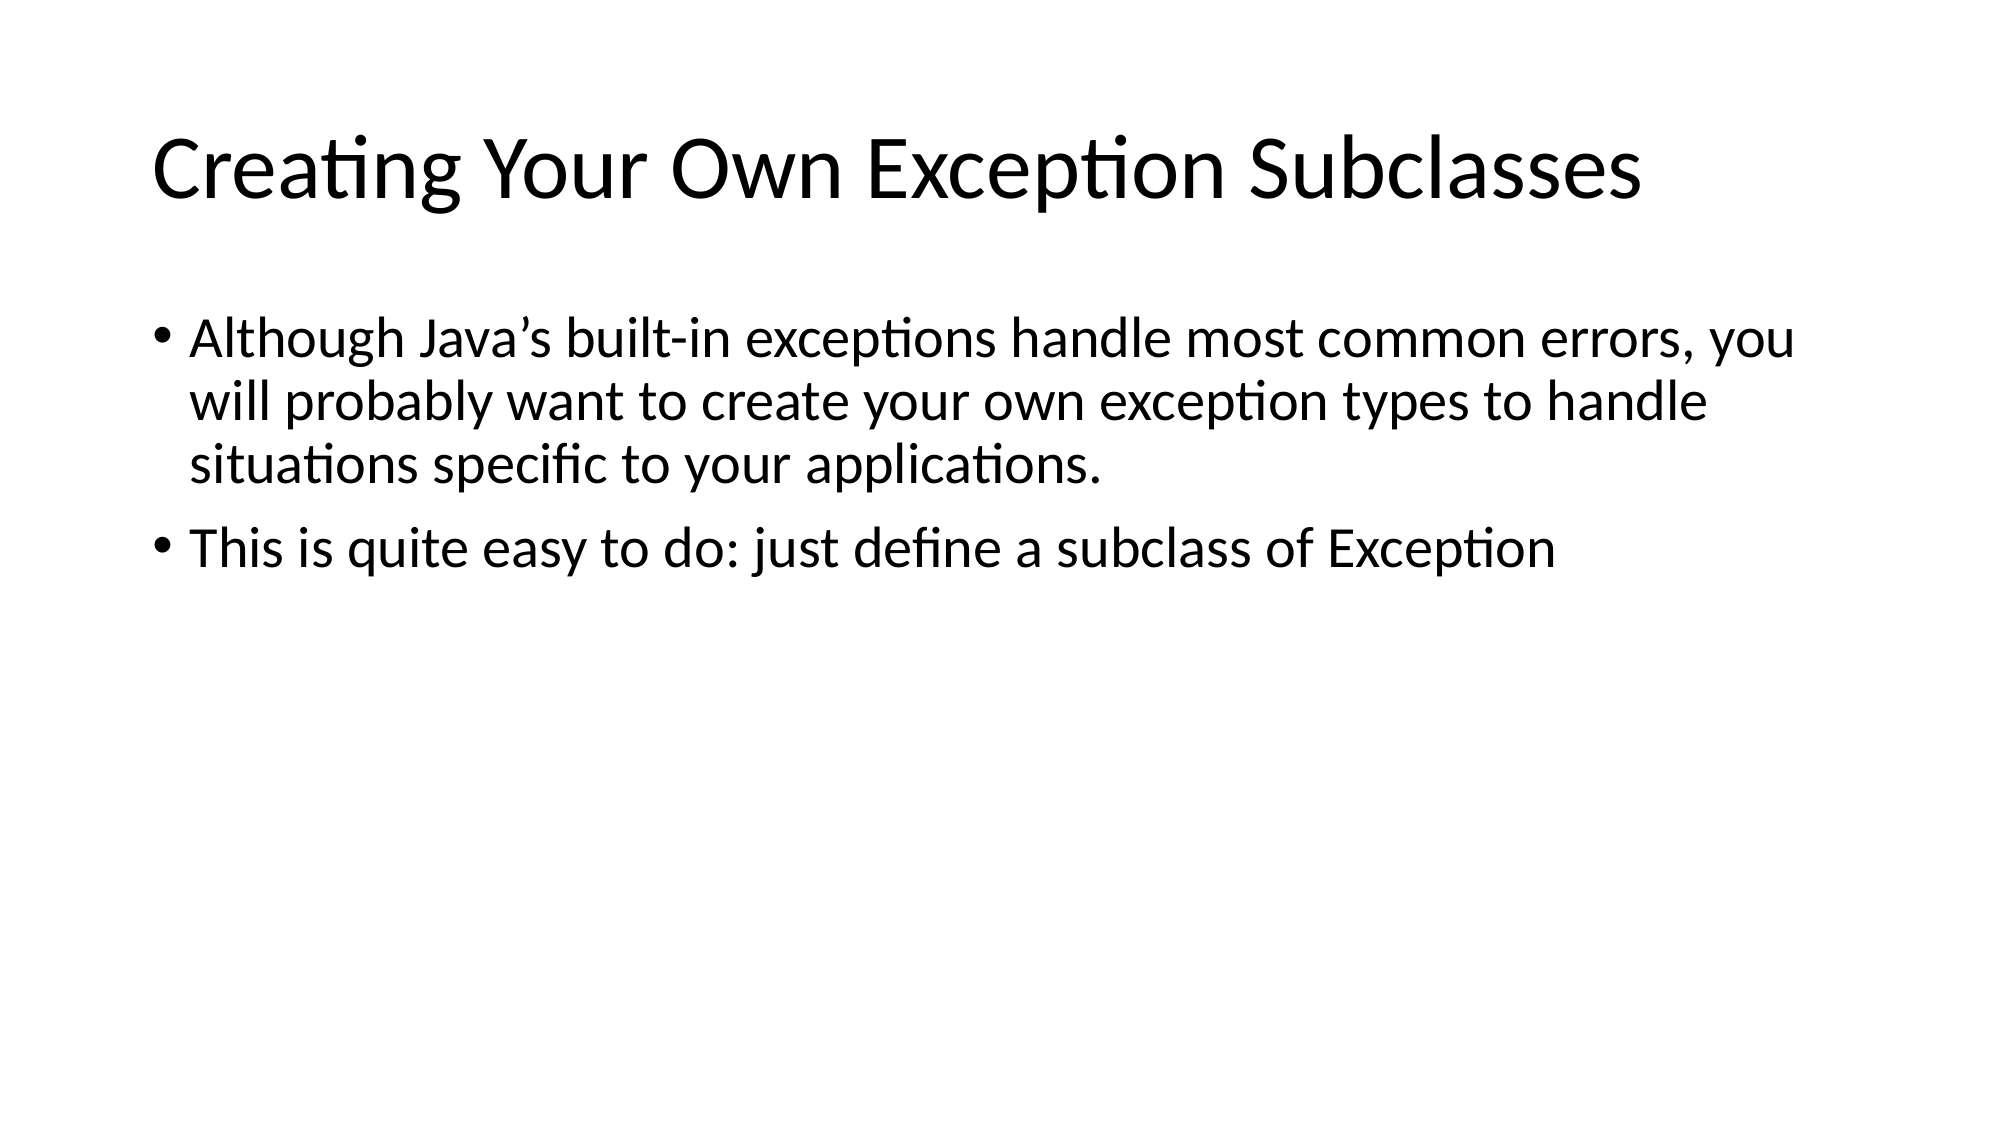

# Creating Your Own Exception Subclasses
Although Java’s built-in exceptions handle most common errors, you will probably want to create your own exception types to handle situations specific to your applications.
This is quite easy to do: just define a subclass of Exception